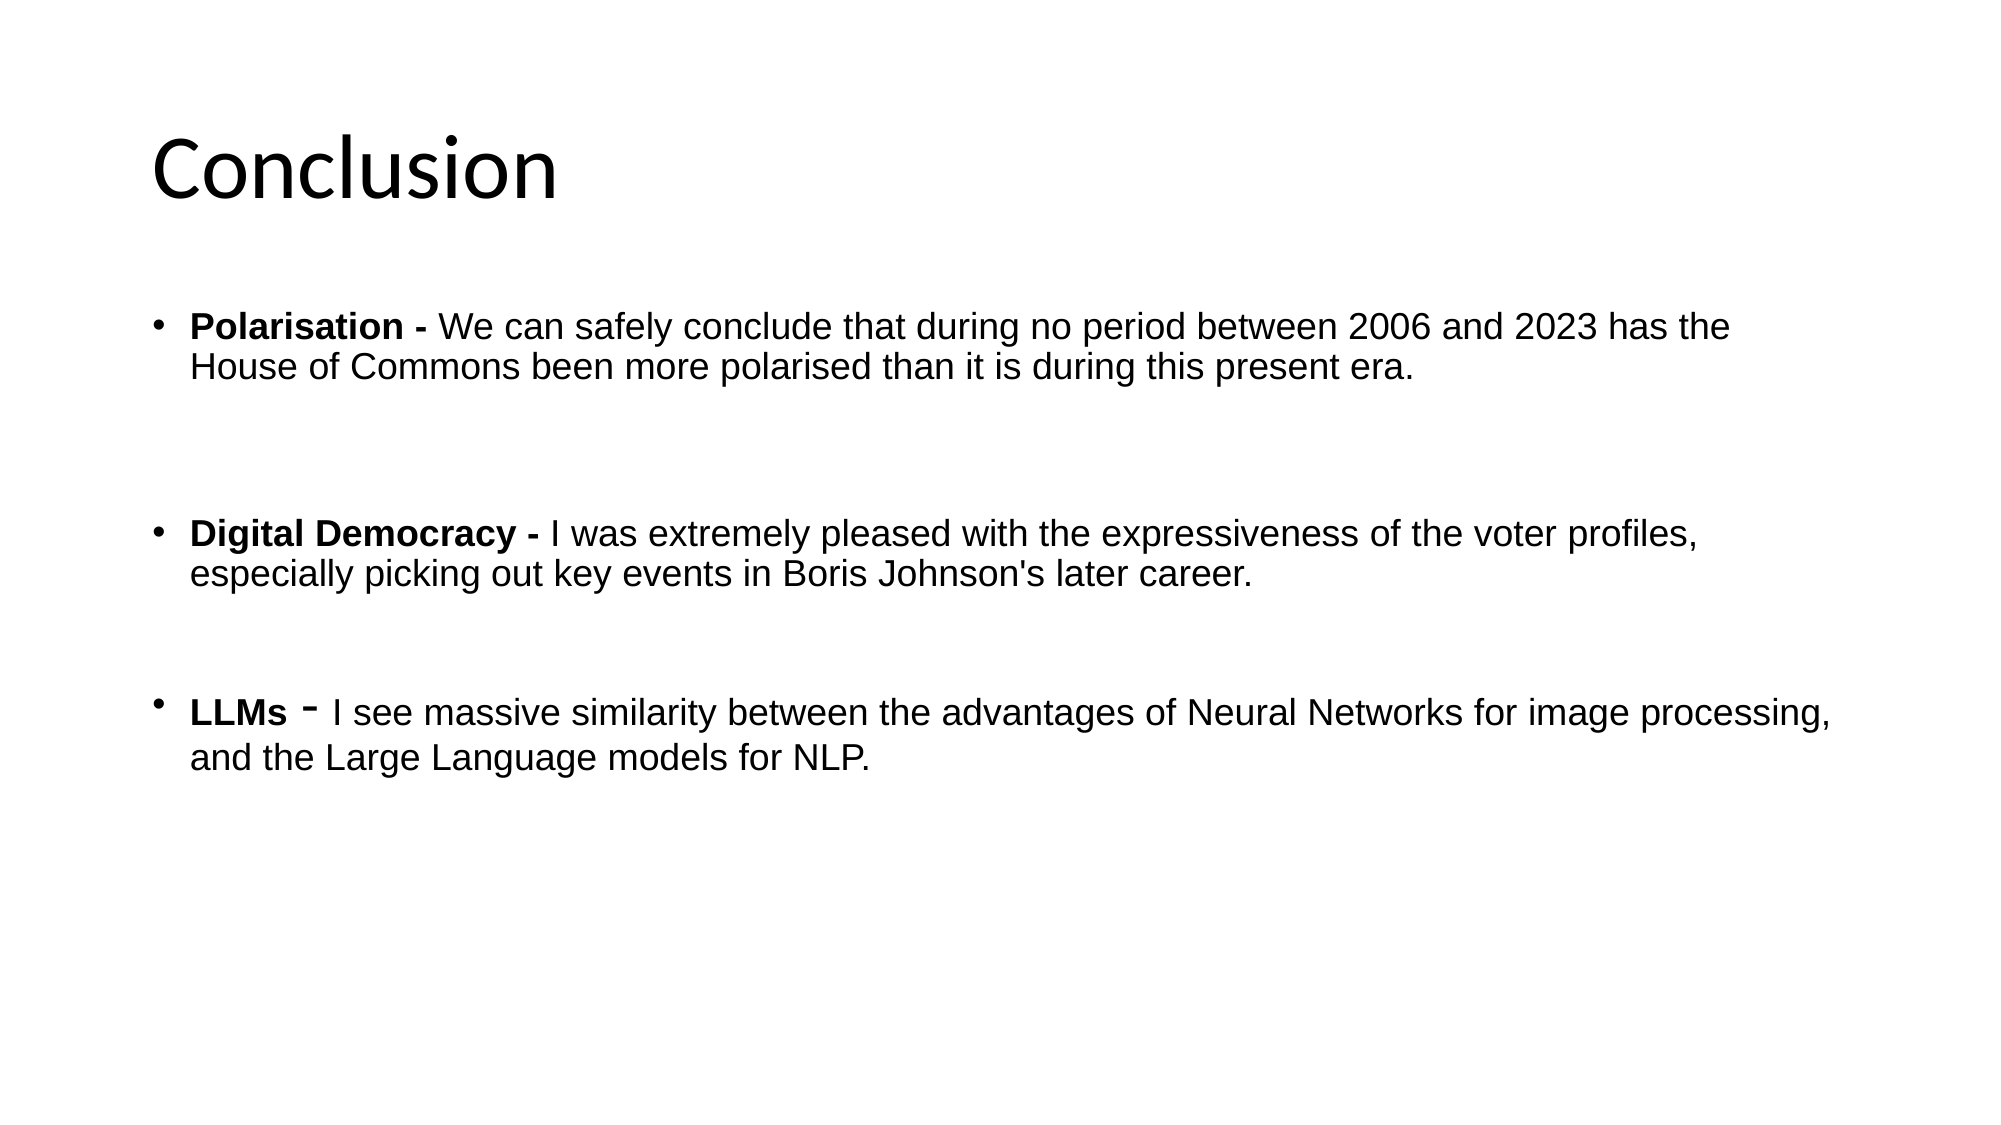

# Conclusion
Polarisation - We can safely conclude that during no period between 2006 and 2023 has the House of Commons been more polarised than it is during this present era.

Digital Democracy - I was extremely pleased with the expressiveness of the voter profiles, especially picking out key events in Boris Johnson's later career.

LLMs - I see massive similarity between the advantages of Neural Networks for image processing, and the Large Language models for NLP.